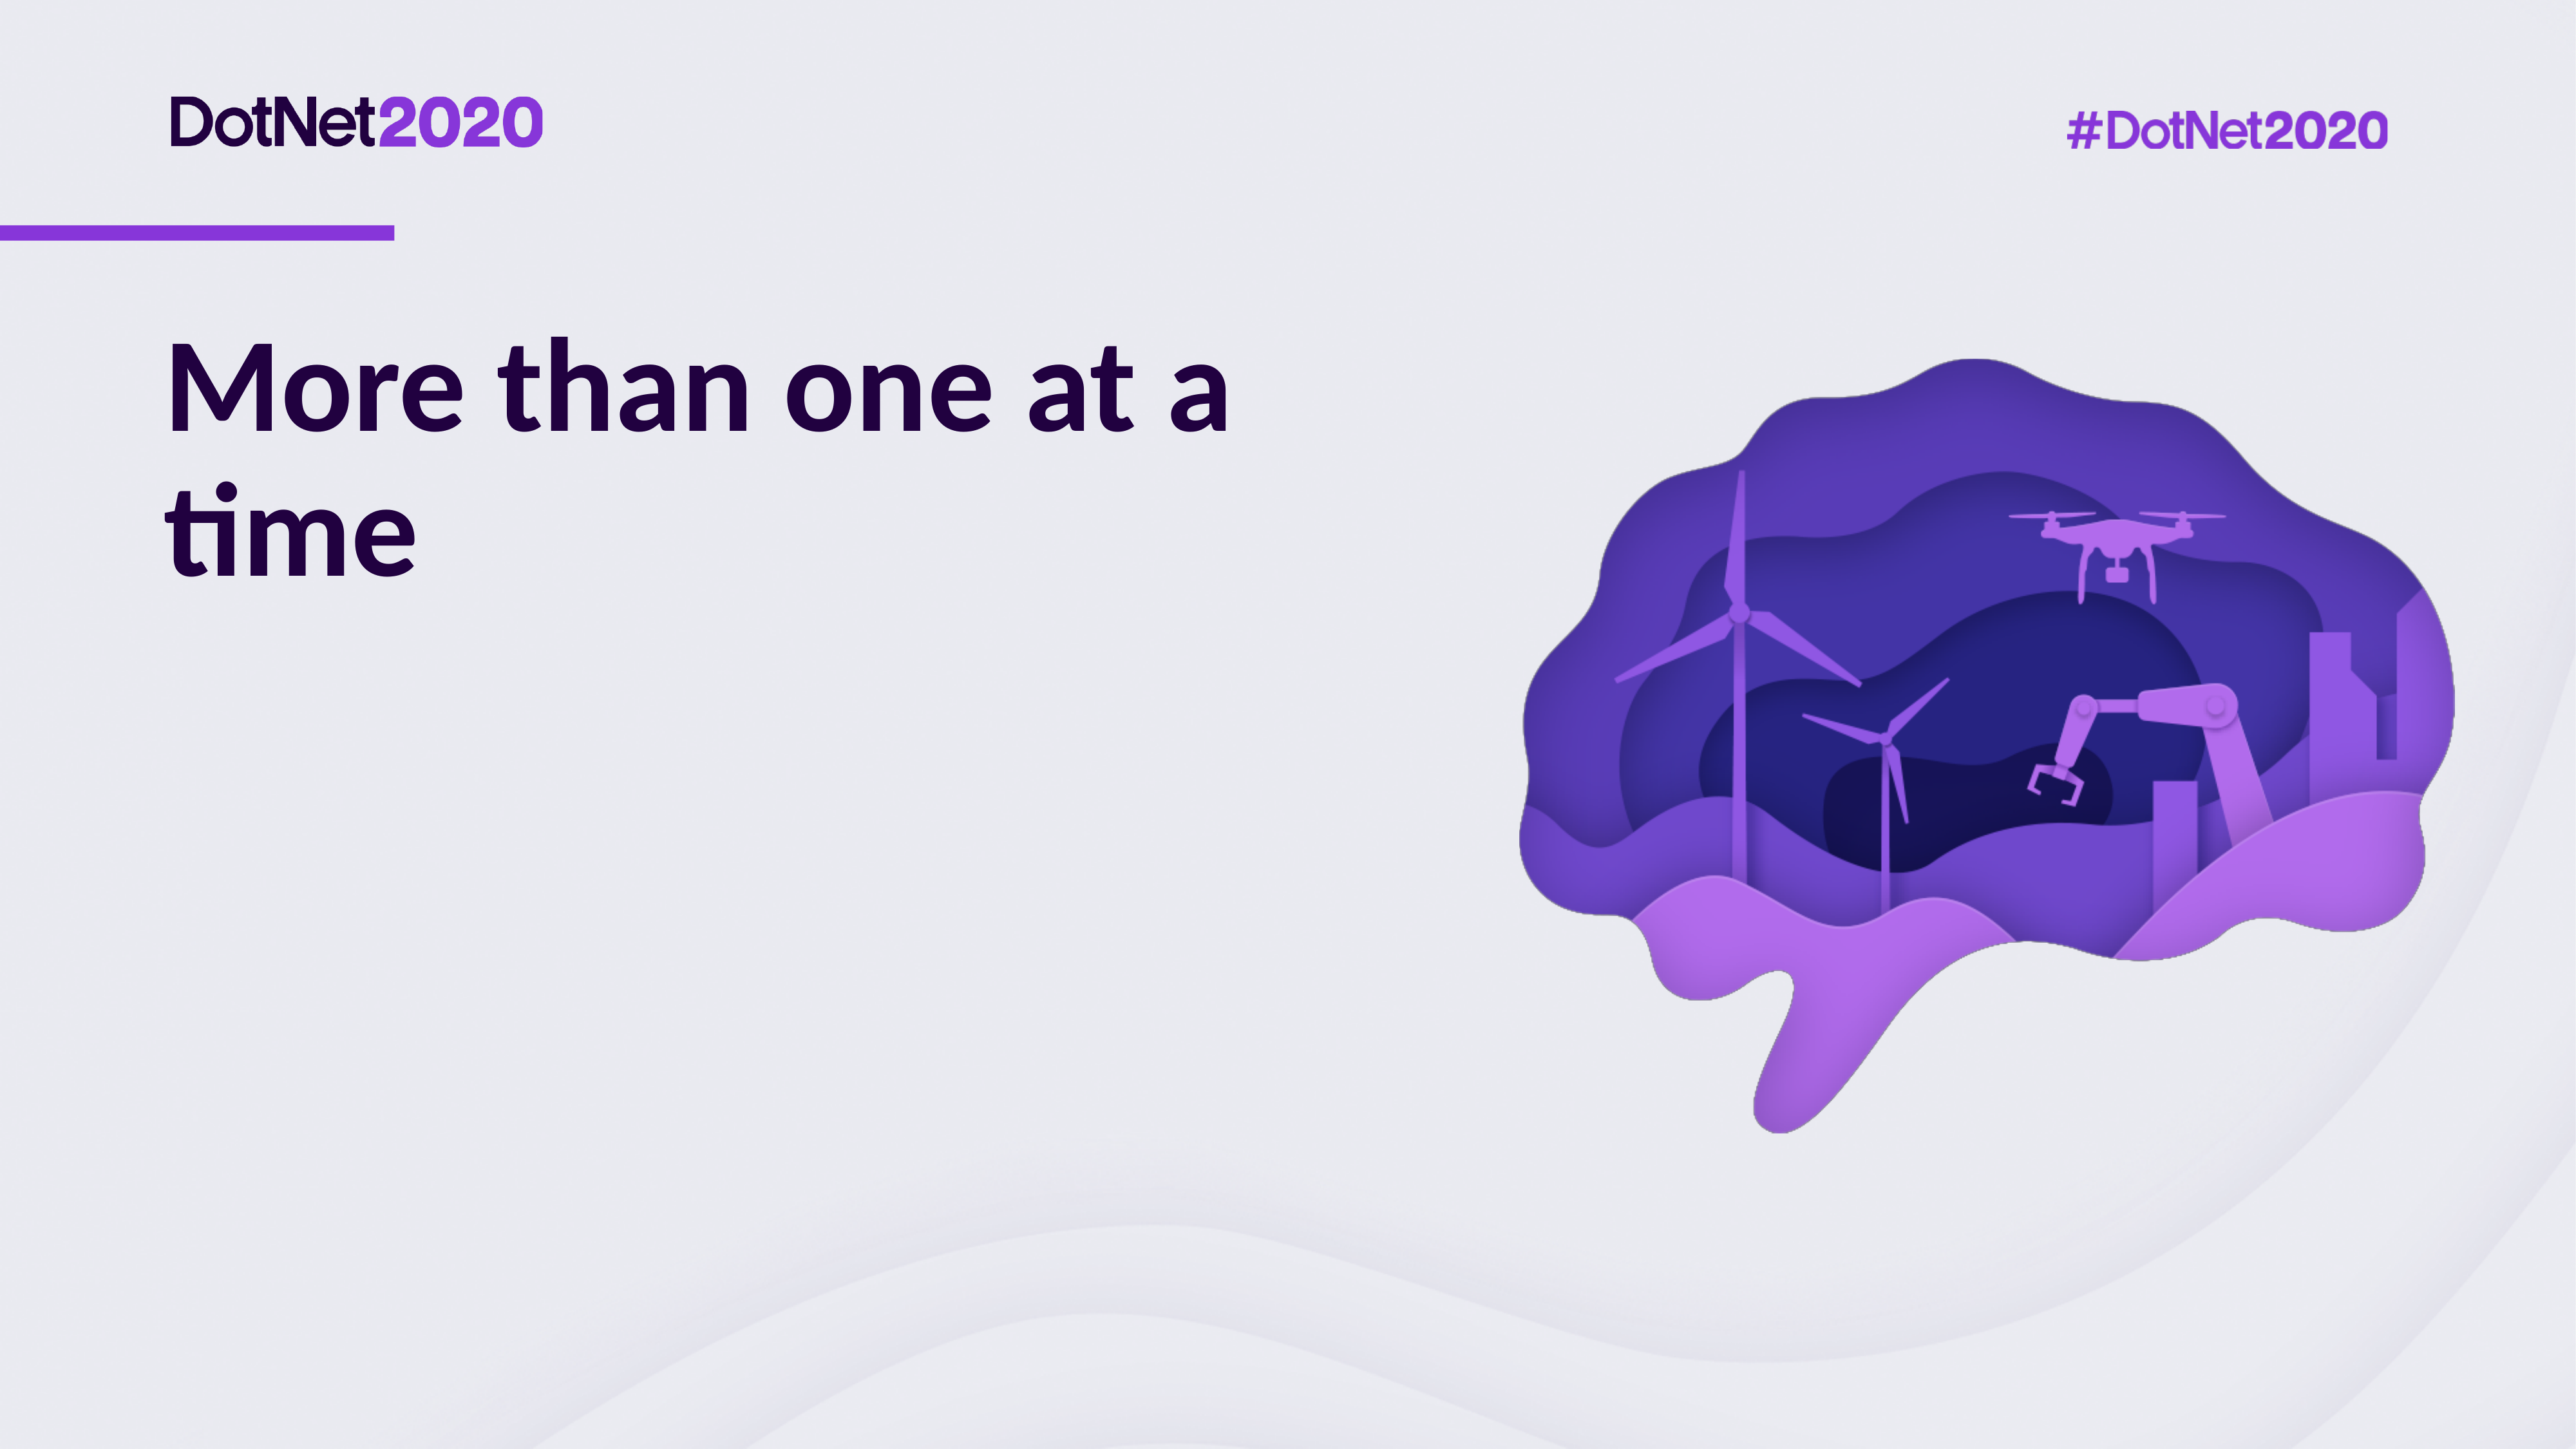

# More than one at a time